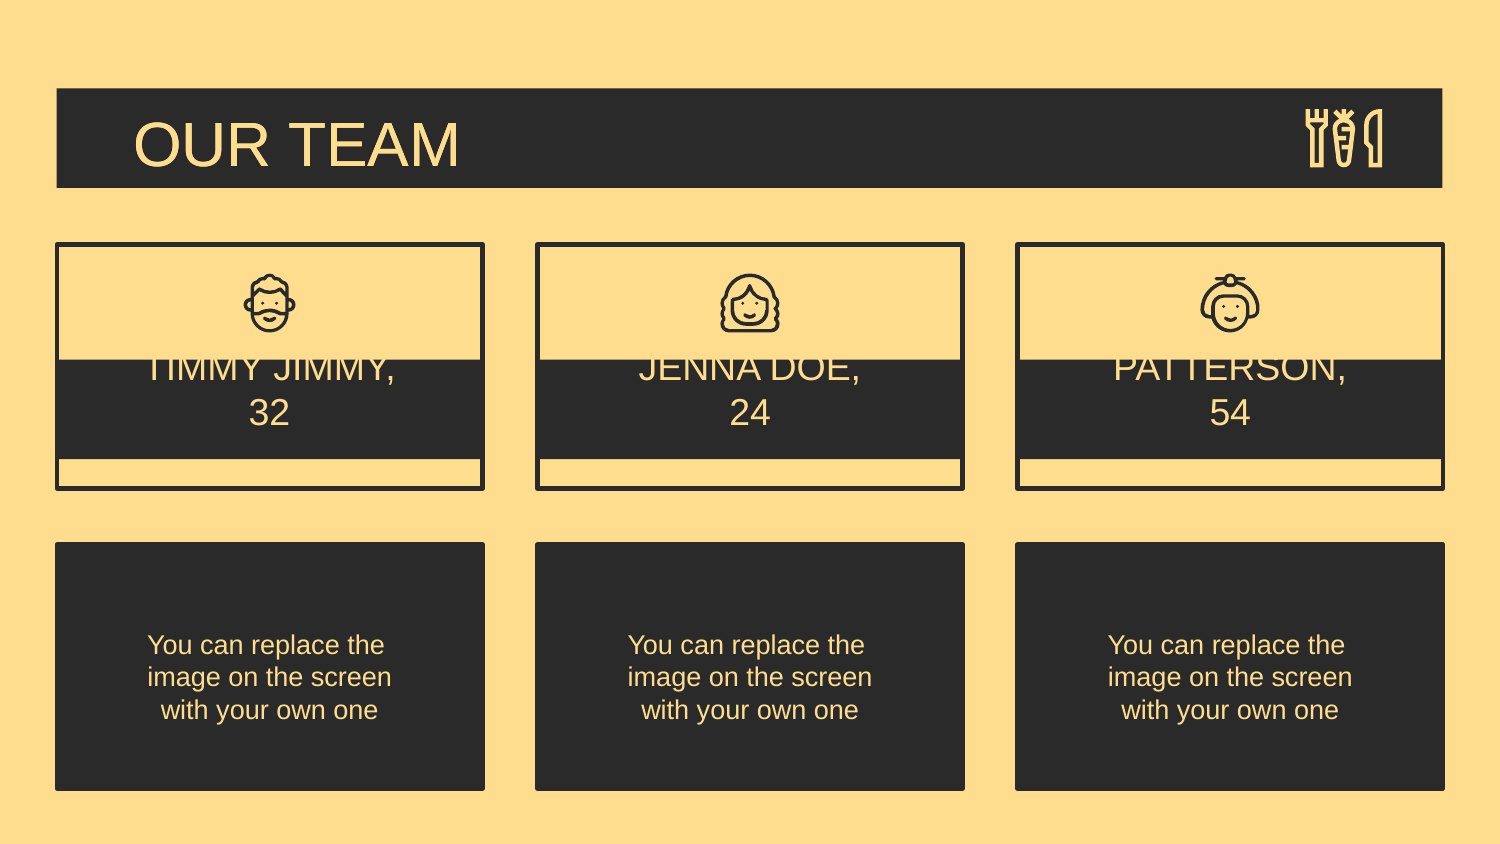

OUR TEAM
# OUR TEAM

TIMMY JIMMY, 32
JENNA DOE, 24
RICKY PATTERSON, 54
You can replace the  image on the screen with your own one
You can replace the  image on the screen with your own one
You can replace the  image on the screen with your own one